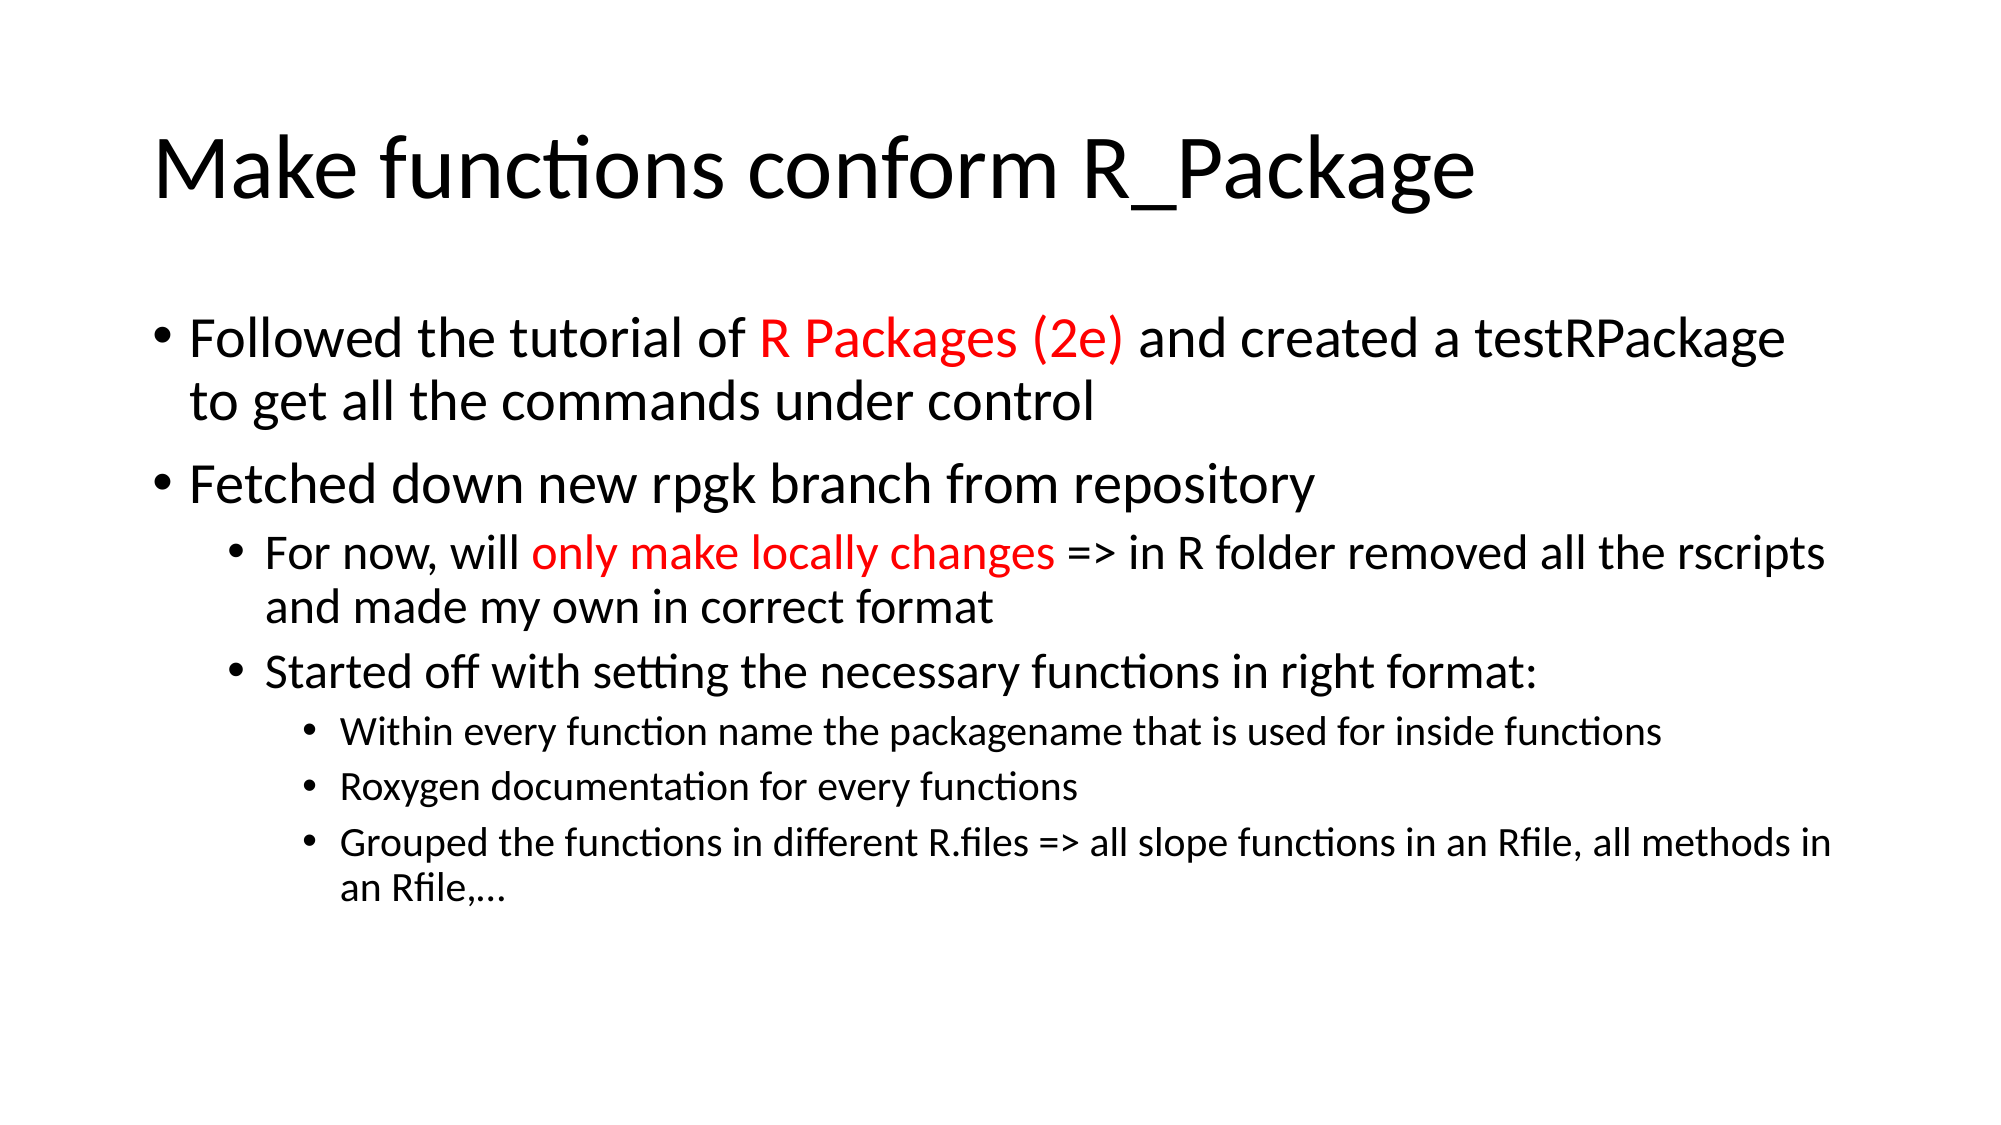

# Make functions conform R_Package
Followed the tutorial of R Packages (2e) and created a testRPackage to get all the commands under control
Fetched down new rpgk branch from repository
For now, will only make locally changes => in R folder removed all the rscripts and made my own in correct format
Started off with setting the necessary functions in right format:
Within every function name the packagename that is used for inside functions
Roxygen documentation for every functions
Grouped the functions in different R.files => all slope functions in an Rfile, all methods in an Rfile,…